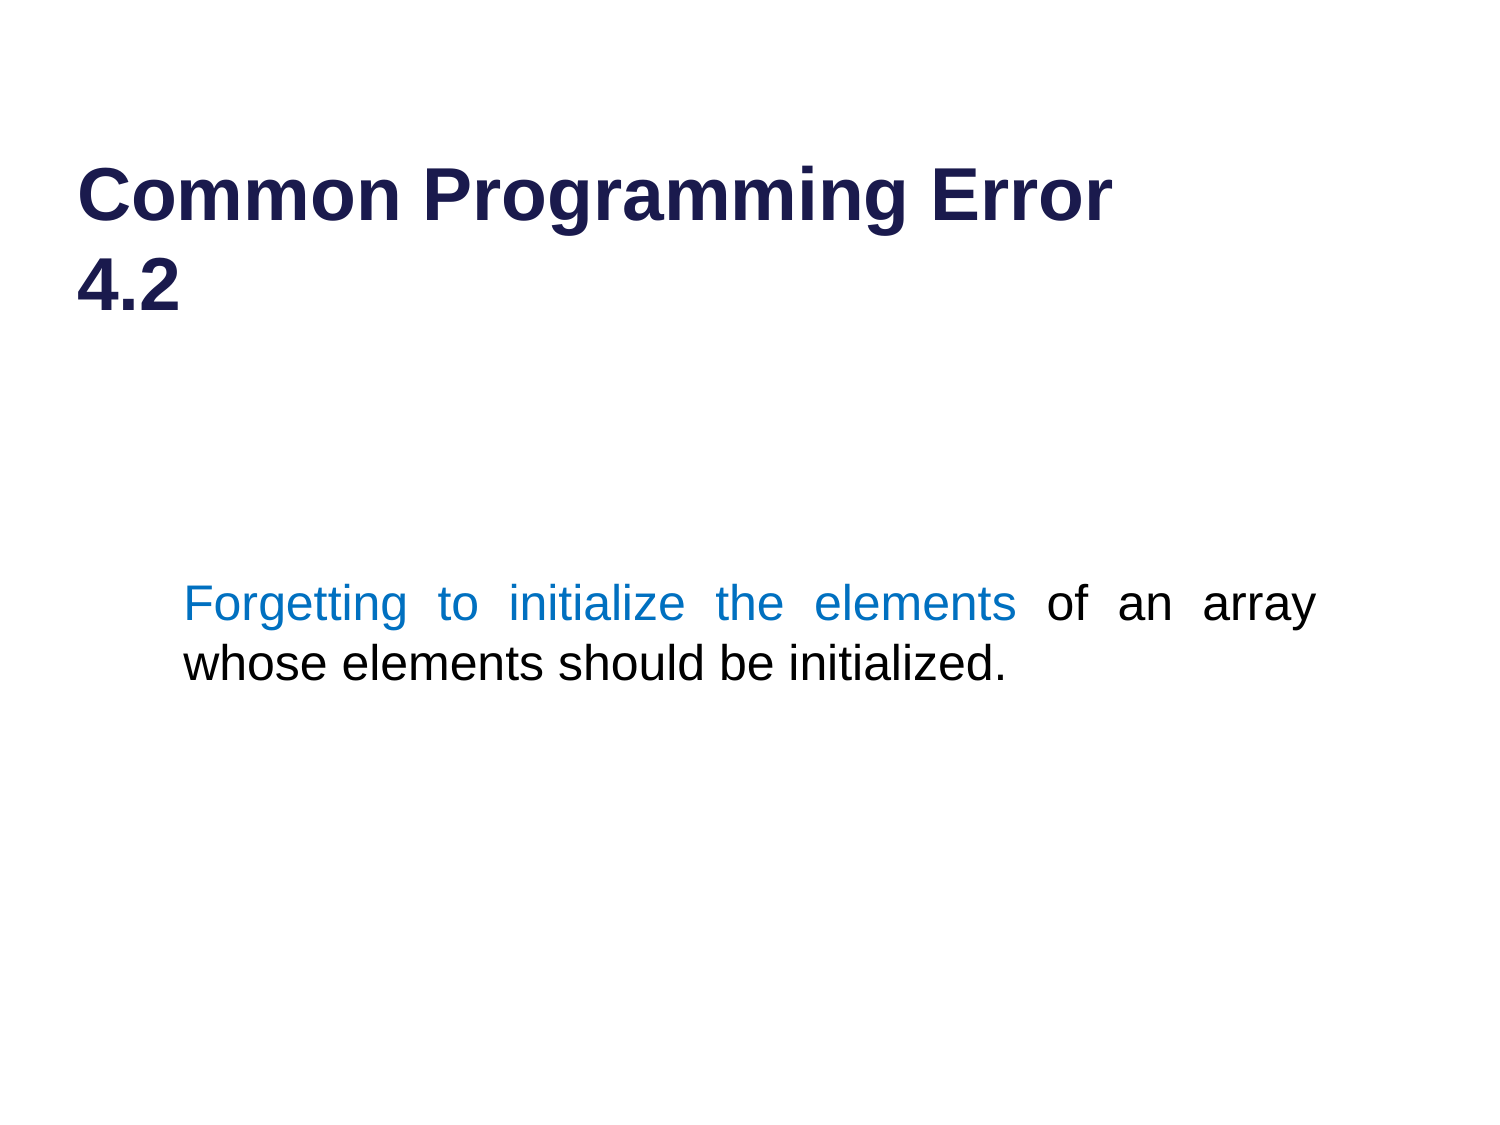

# Common Programming Error 4.2
Forgetting to initialize the elements of an array whose elements should be initialized.